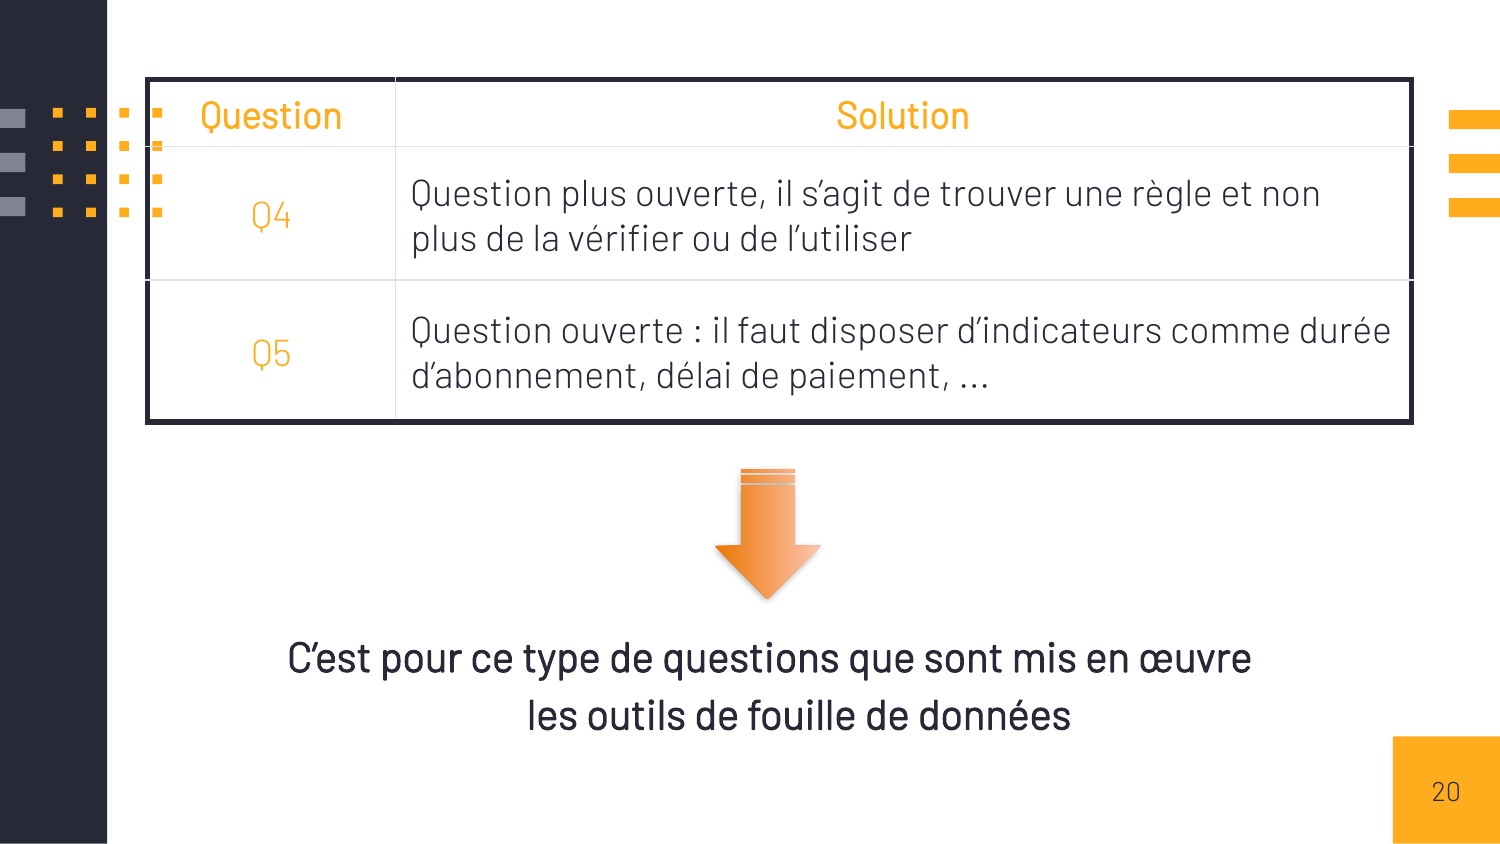

| Question | Solution |
| --- | --- |
| Q4 | Question plus ouverte, il s’agit de trouver une règle et non plus de la vérifier ou de l’utiliser |
| Q5 | Question ouverte : il faut disposer d’indicateurs comme durée d’abonnement, délai de paiement, ... |

C’est pour ce type de questions que sont mis en œuvre les outils de fouille de données
20